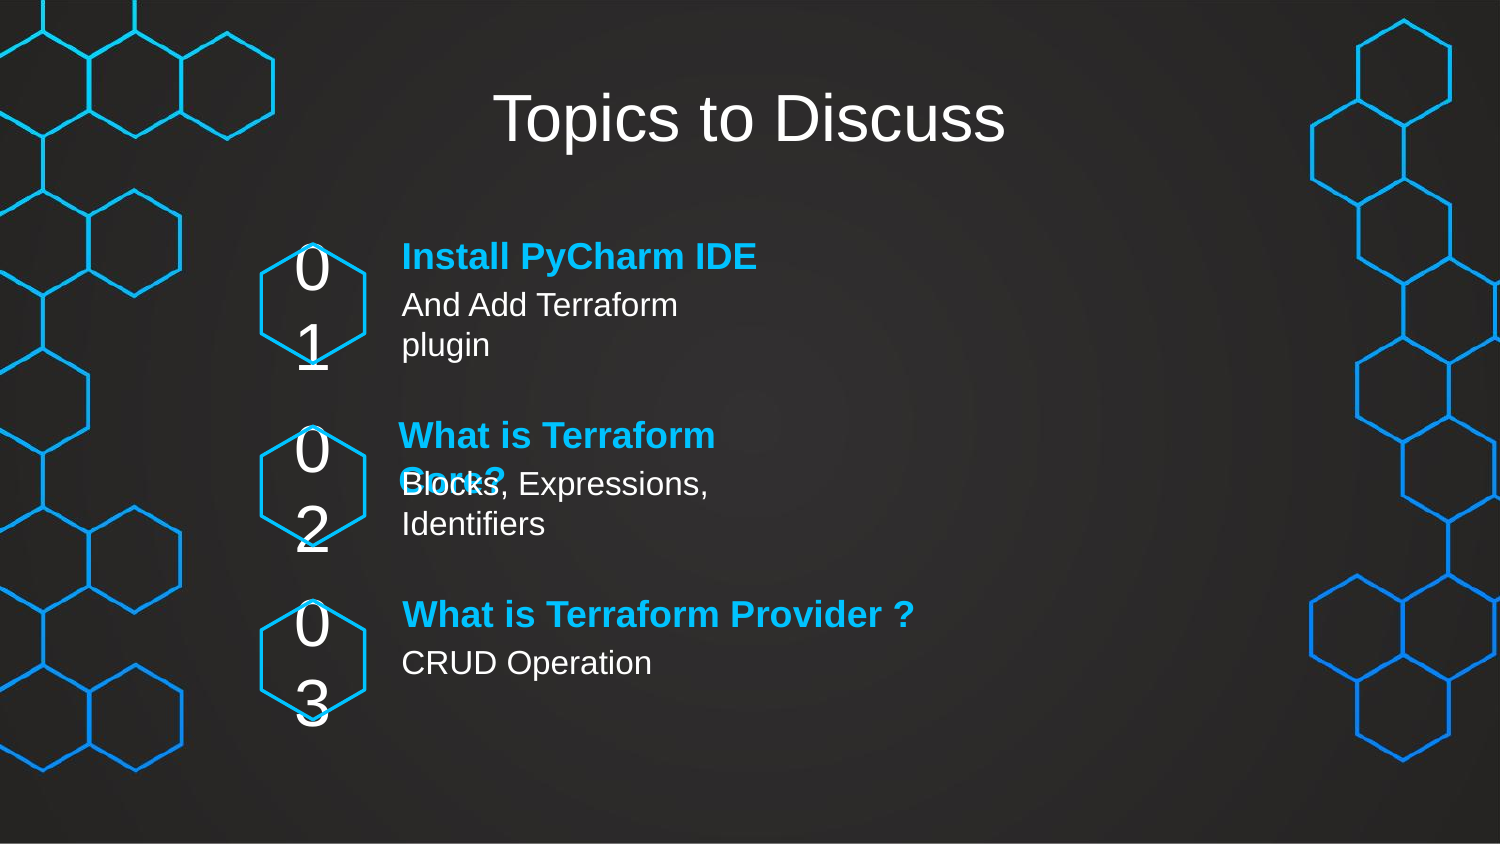

# Topics to Discuss
Install PyCharm IDE

And Add Terraform plugin
01
What is Terraform Core?

Blocks, Expressions, Identifiers
02
What is Terraform Provider ?

03
CRUD Operation